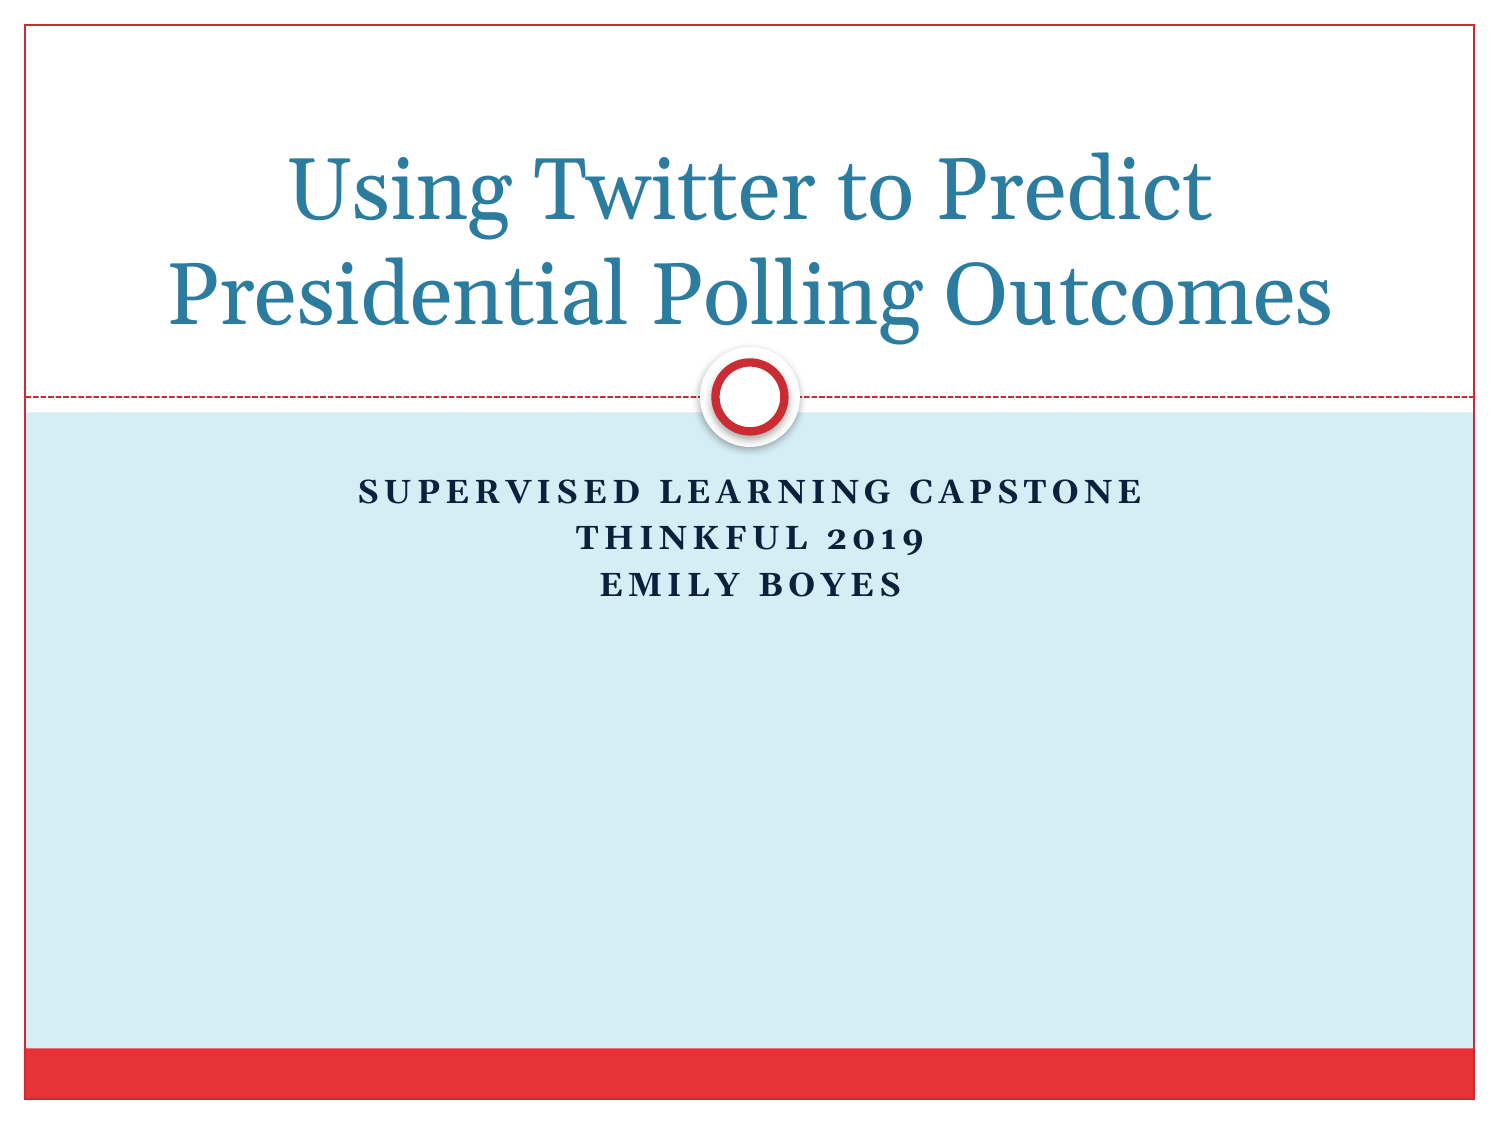

# Using Twitter to Predict Presidential Polling Outcomes
Supervised Learning capstone
Thinkful 2019
Emily boyes